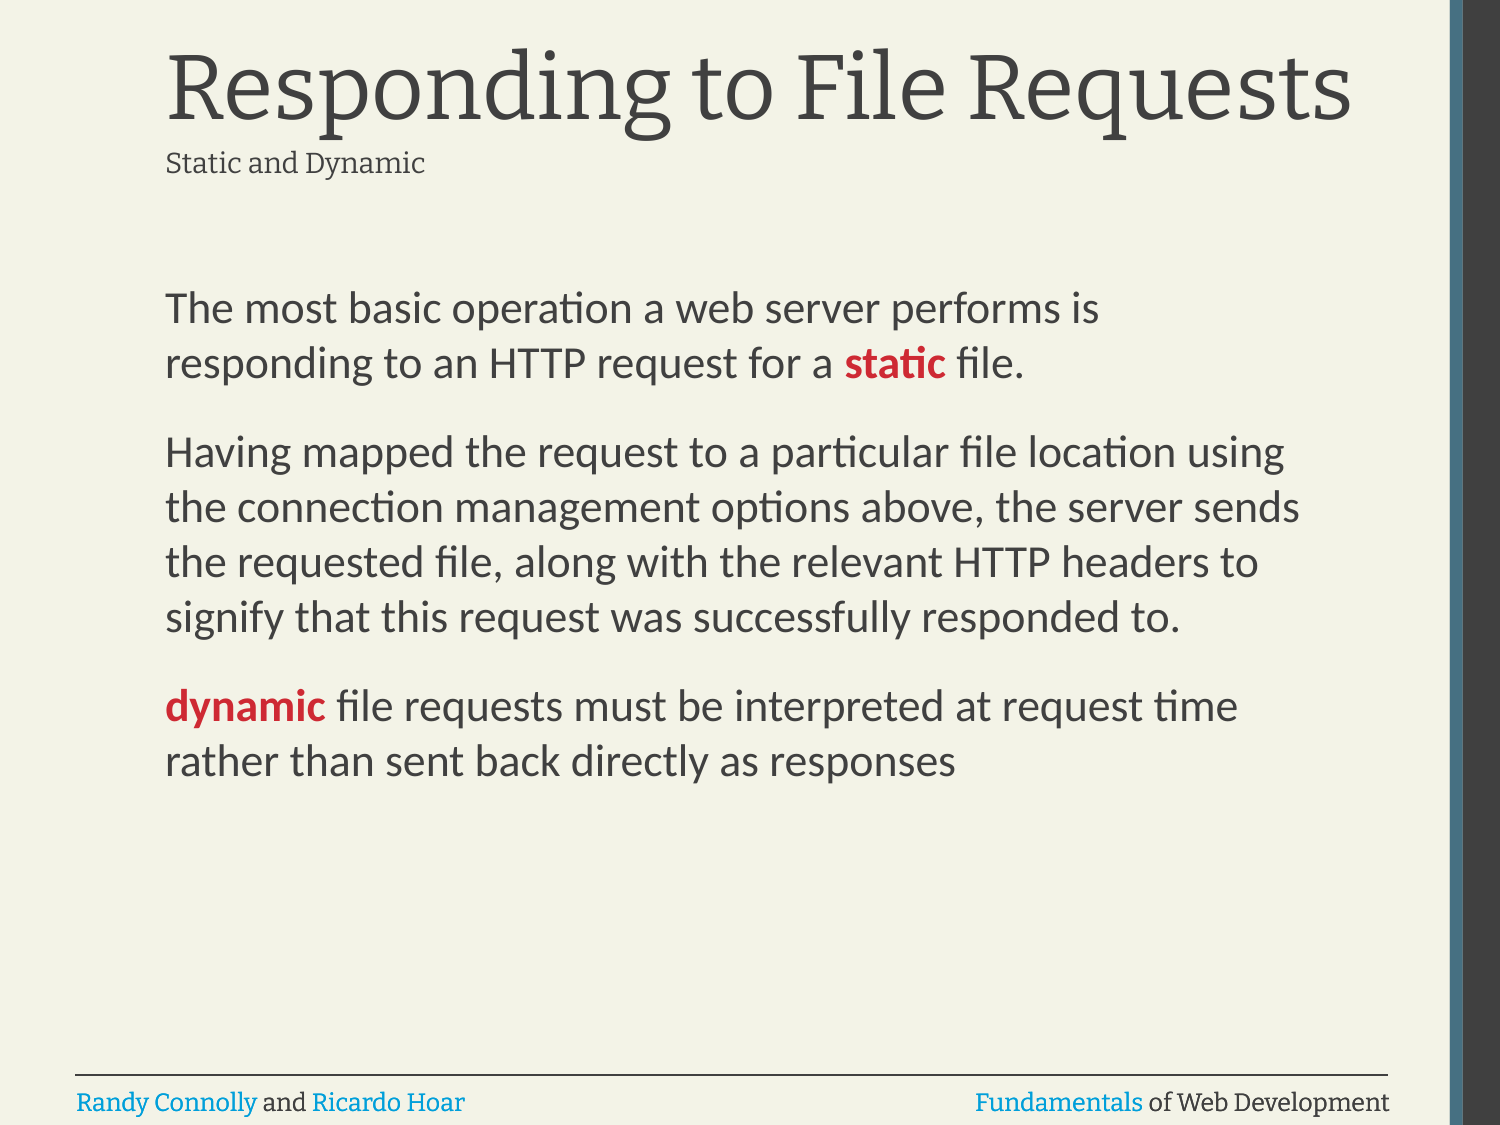

# Responding to File Requests
Static and Dynamic
The most basic operation a web server performs is responding to an HTTP request for a static file.
Having mapped the request to a particular file location using the connection management options above, the server sends the requested file, along with the relevant HTTP headers to signify that this request was successfully responded to.
dynamic file requests must be interpreted at request time rather than sent back directly as responses